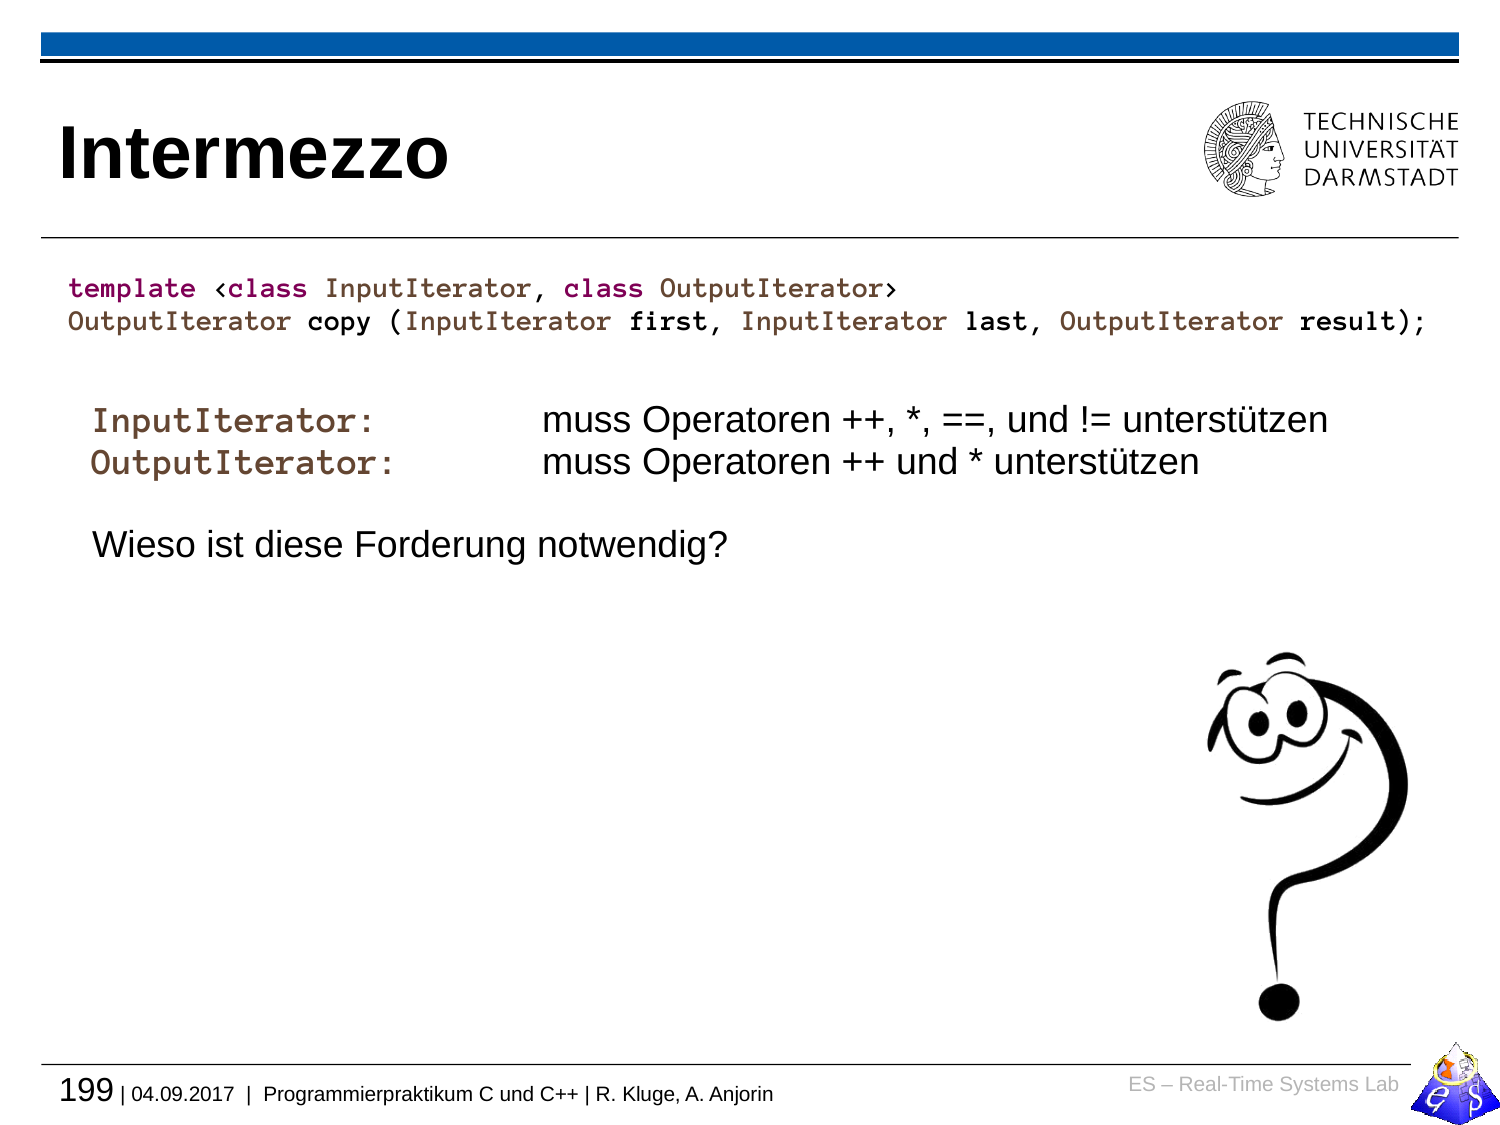

# Intermezzo
template <class InputIterator, class OutputIterator>
OutputIterator copy (InputIterator first, InputIterator last, OutputIterator result);
InputIterator:		muss Operatoren ++, *, ==, und != unterstützen
OutputIterator:	muss Operatoren ++ und * unterstützen
Wieso ist diese Forderung notwendig?